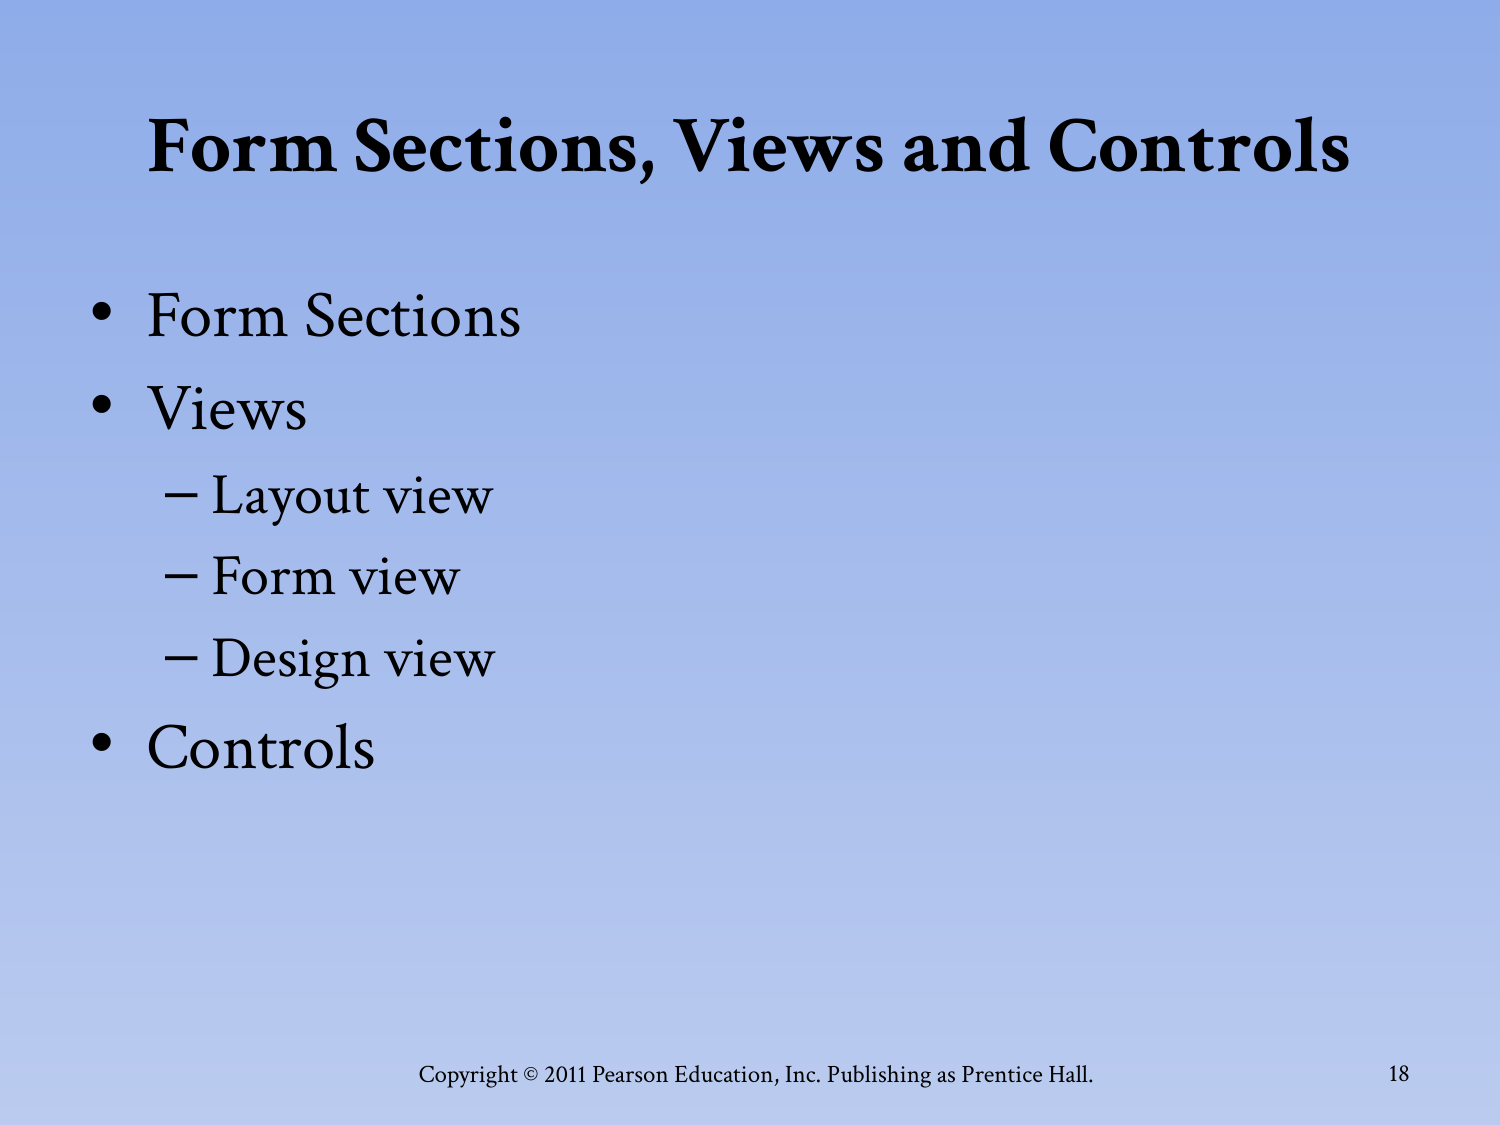

# Form Sections, Views and Controls
Form Sections
Views
Layout view
Form view
Design view
Controls

Copyright © 2011 Pearson Education, Inc. Publishing as Prentice Hall.

18